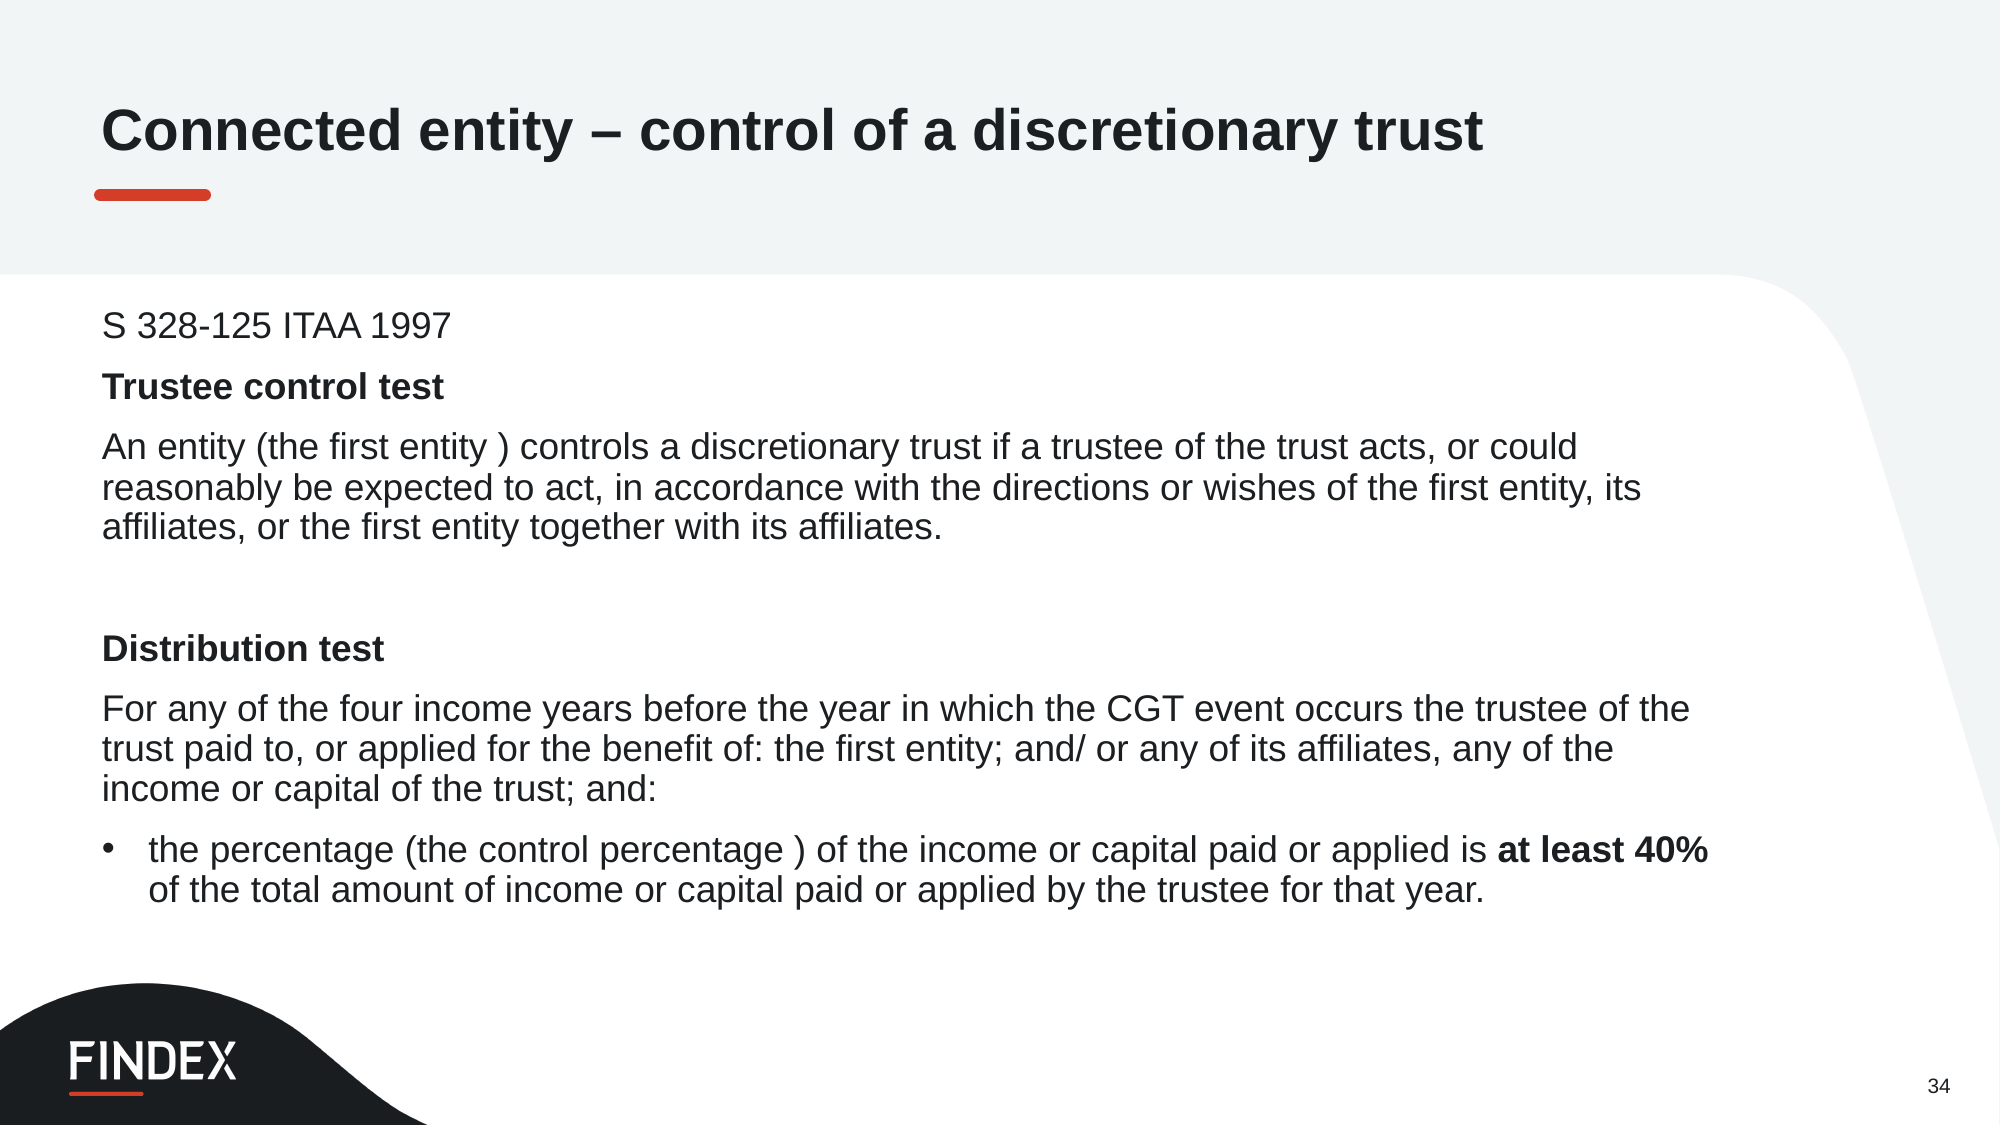

Connected entity – control of a discretionary trust
S 328-125 ITAA 1997
Trustee control test
An entity (the first entity ) controls a discretionary trust if a trustee of the trust acts, or could reasonably be expected to act, in accordance with the directions or wishes of the first entity, its affiliates, or the first entity together with its affiliates.

Distribution test
For any of the four income years before the year in which the CGT event occurs the trustee of the trust paid to, or applied for the benefit of: the first entity; and/ or any of its affiliates, any of the income or capital of the trust; and:
the percentage (the control percentage ) of the income or capital paid or applied is at least 40% of the total amount of income or capital paid or applied by the trustee for that year.